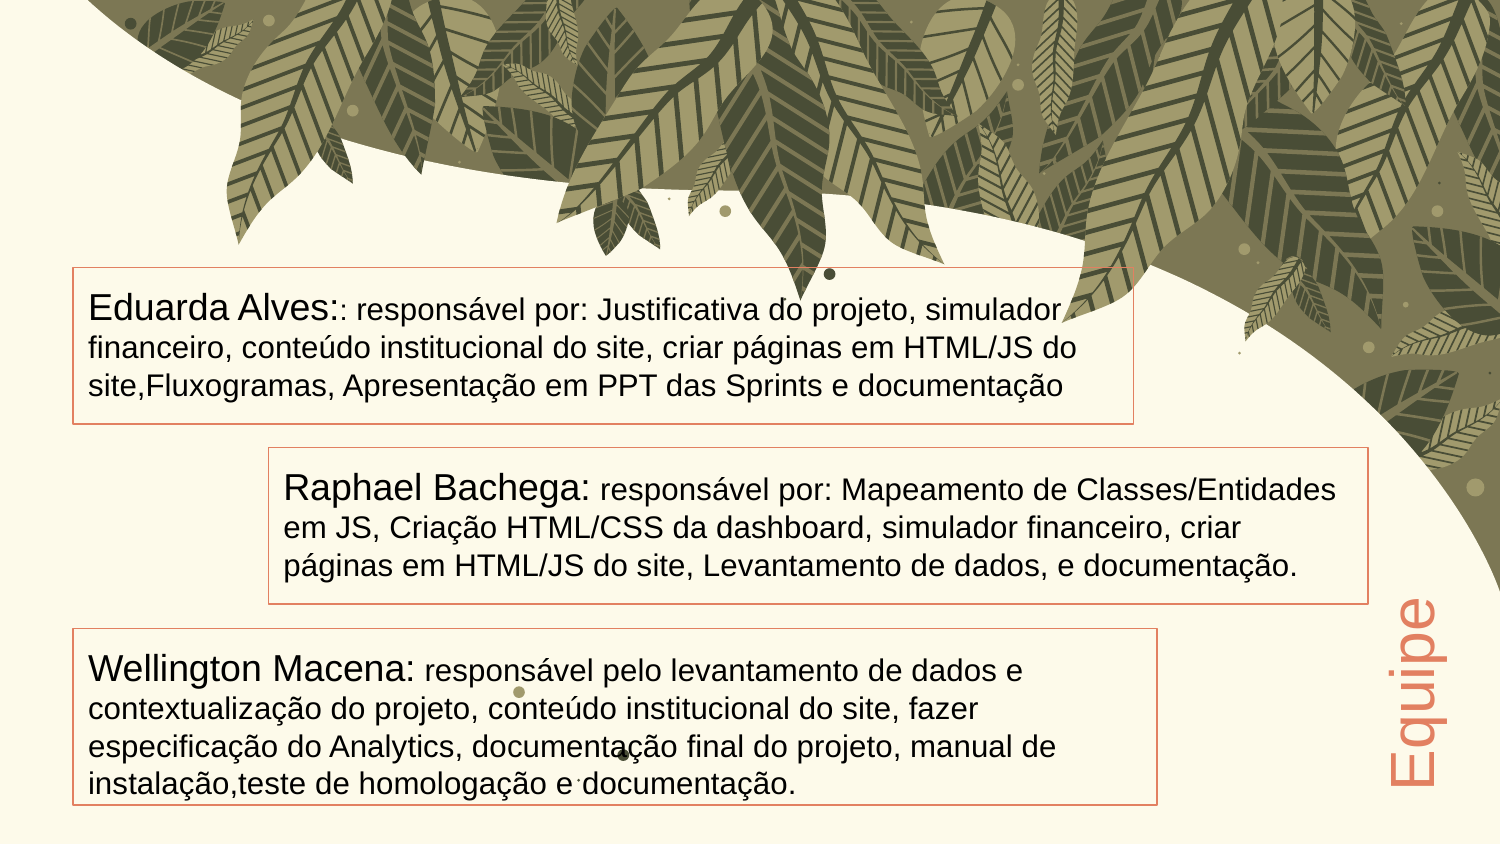

Eduarda Alves:: responsável por: Justificativa do projeto, simulador financeiro, conteúdo institucional do site, criar páginas em HTML/JS do site,Fluxogramas, Apresentação em PPT das Sprints e documentação
Equipe
Raphael Bachega: responsável por: Mapeamento de Classes/Entidades em JS, Criação HTML/CSS da dashboard, simulador financeiro, criar páginas em HTML/JS do site, Levantamento de dados, e documentação.
Wellington Macena: responsável pelo levantamento de dados e contextualização do projeto, conteúdo institucional do site, fazer especificação do Analytics, documentação final do projeto, manual de instalação,teste de homologação e documentação.